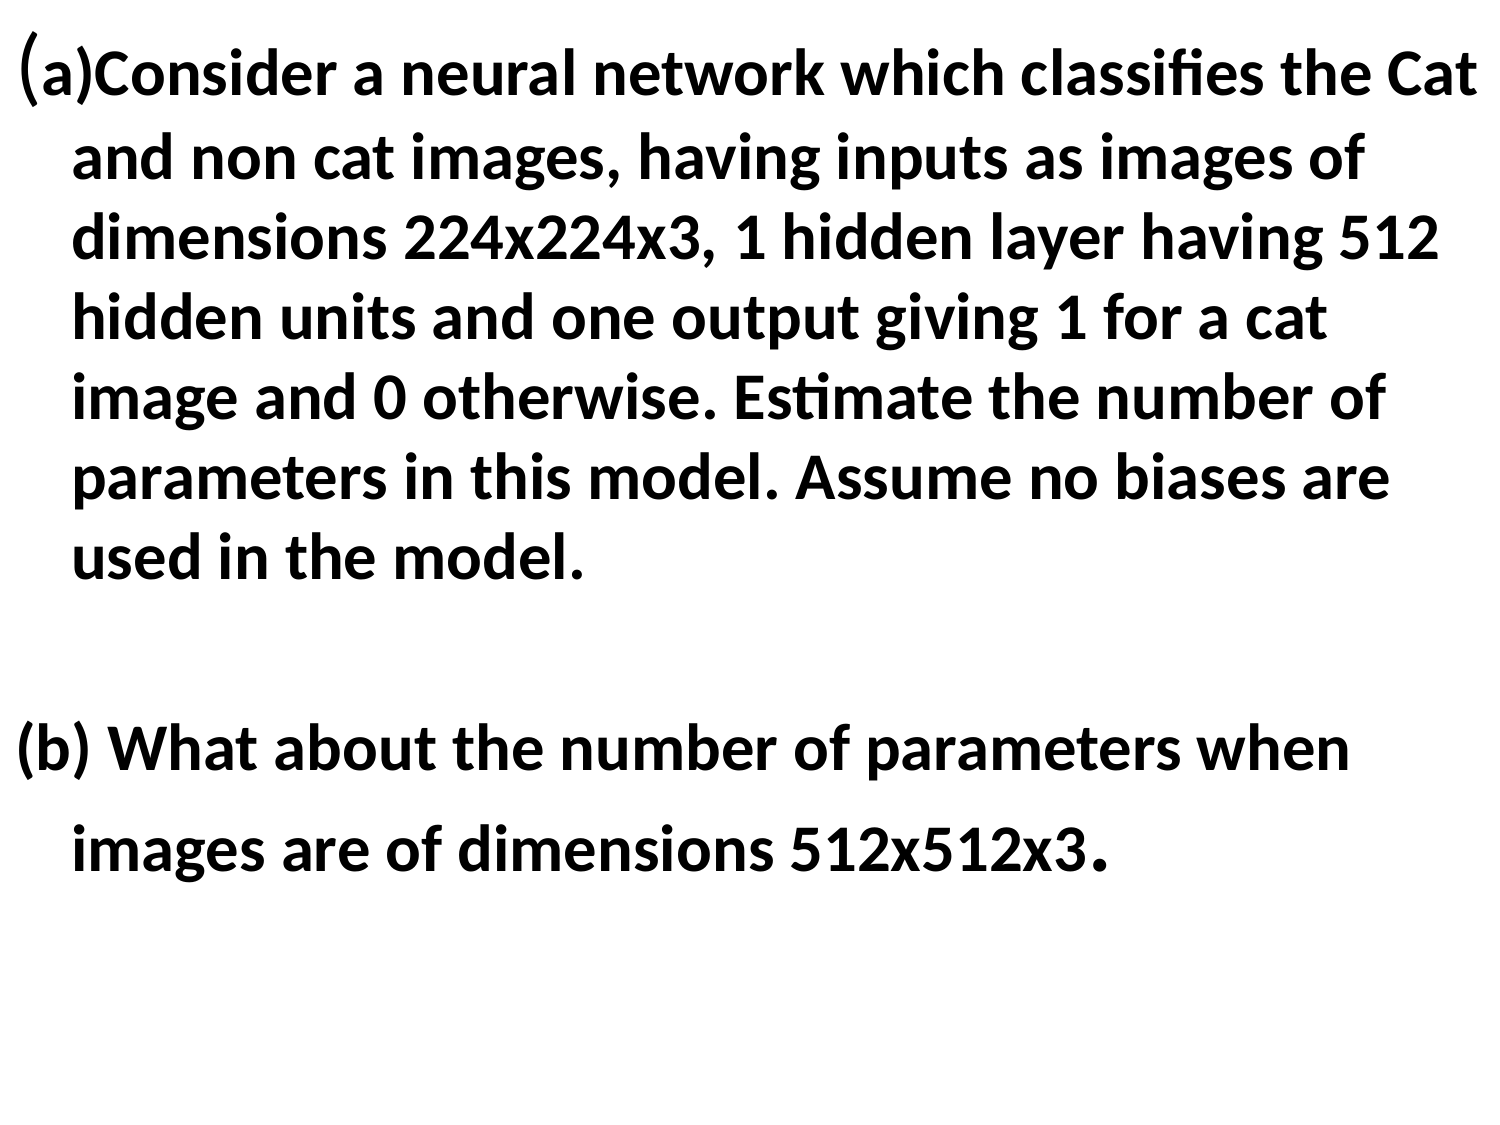

(a)Consider a neural network which classifies the Cat and non cat images, having inputs as images of dimensions 224x224x3, 1 hidden layer having 512 hidden units and one output giving 1 for a cat image and 0 otherwise. Estimate the number of parameters in this model. Assume no biases are used in the model.

(b) What about the number of parameters when images are of dimensions 512x512x3.